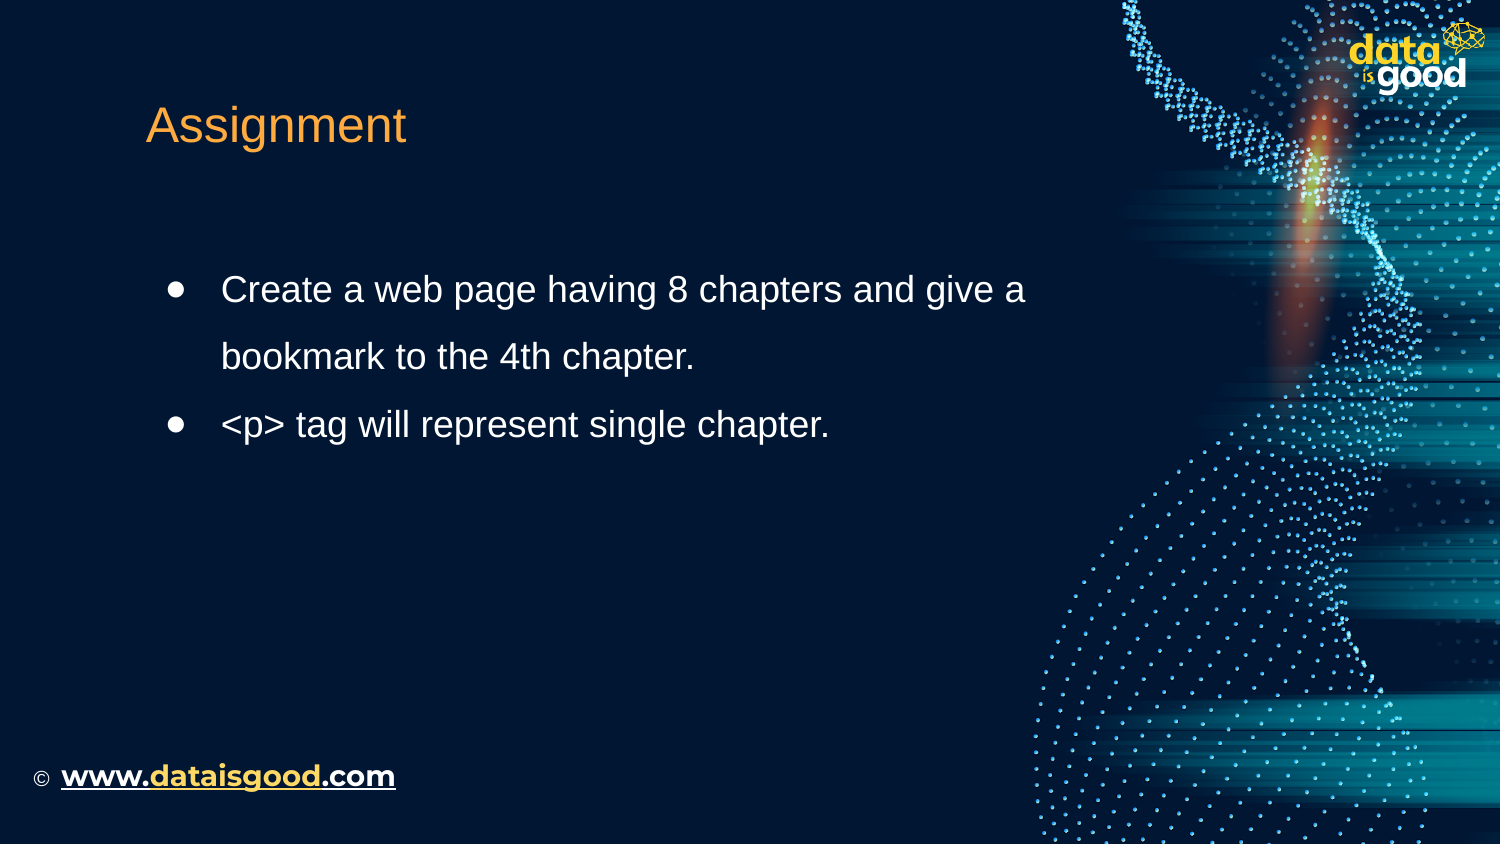

# Assignment
Create a web page having 8 chapters and give a bookmark to the 4th chapter.
<p> tag will represent single chapter.